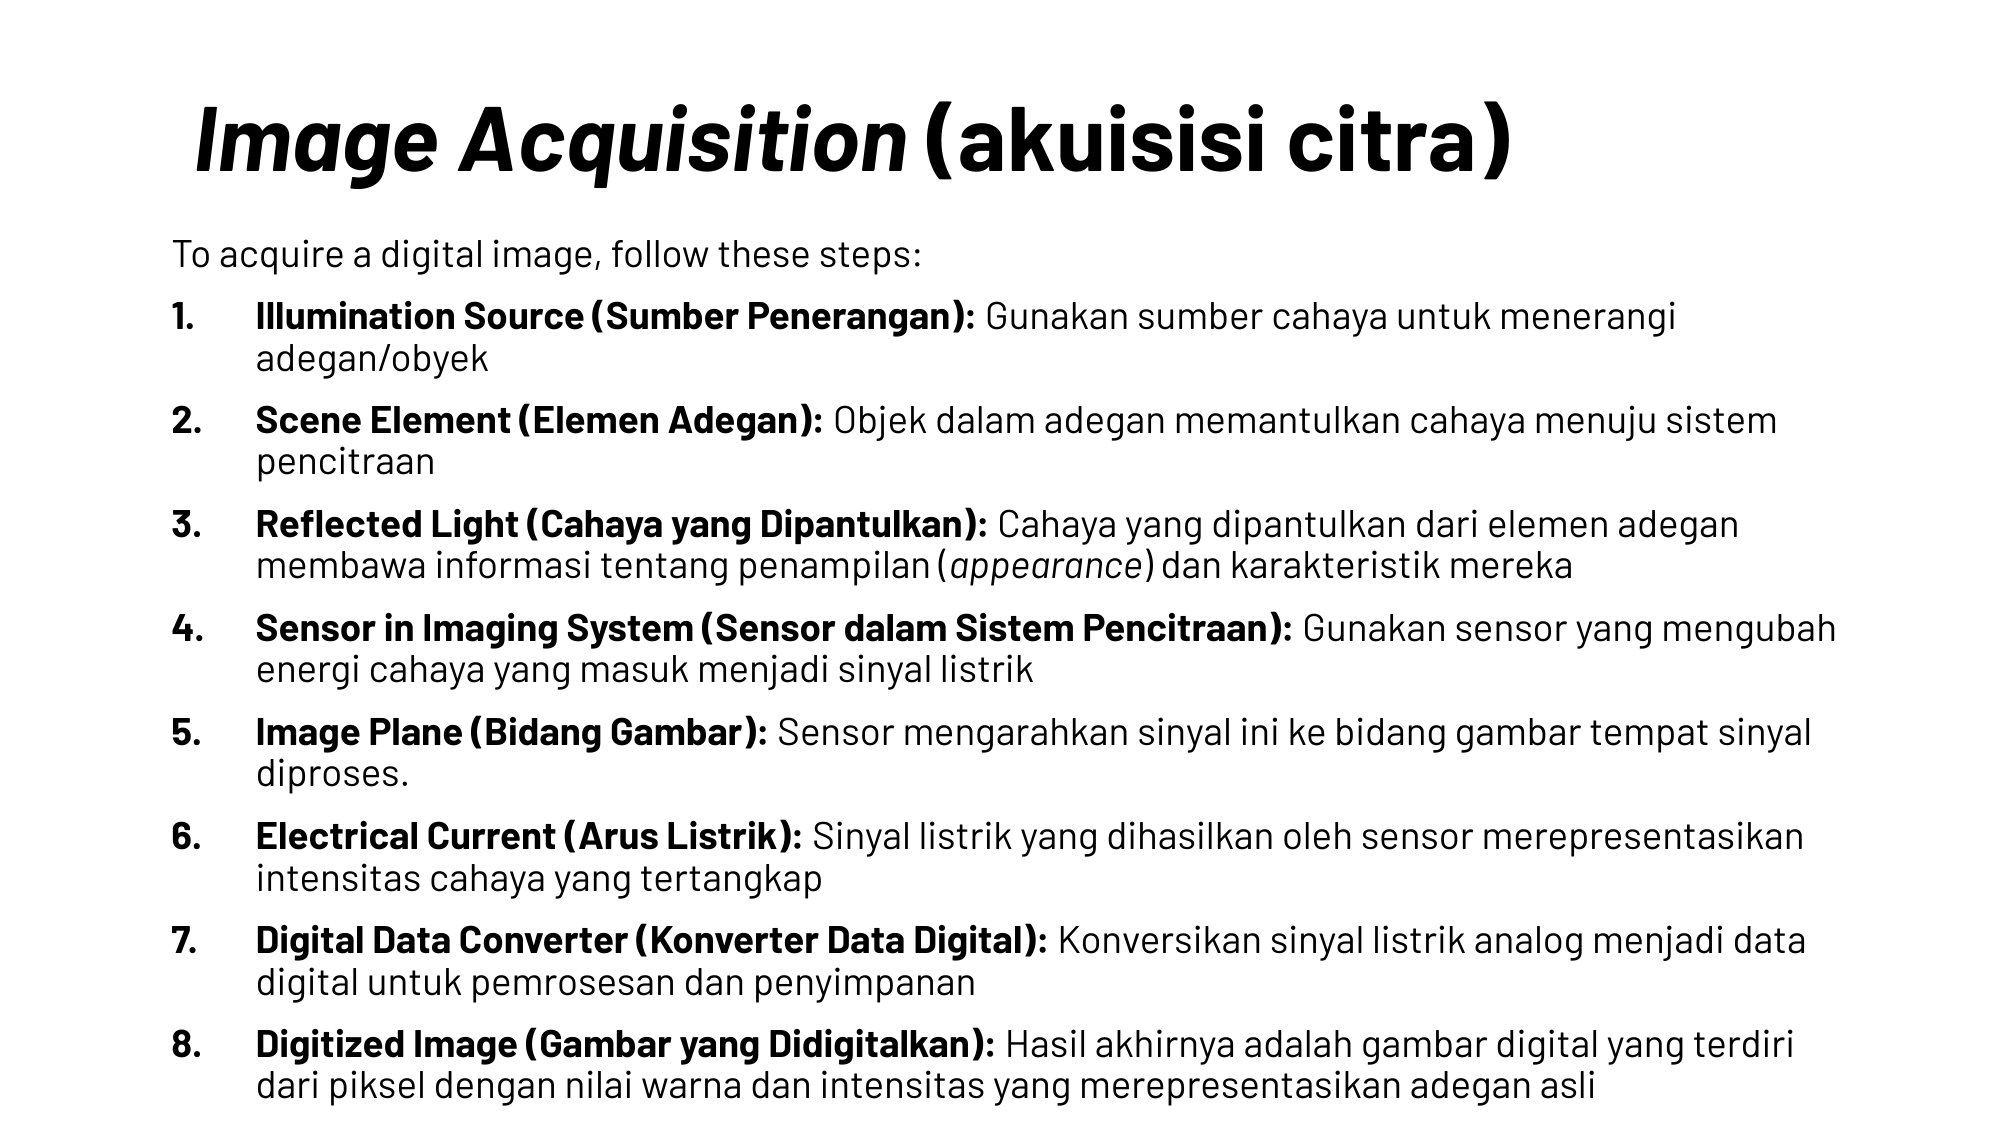

# Image Acquisition (akuisisi citra)
To acquire a digital image, follow these steps:
Illumination Source (Sumber Penerangan): Gunakan sumber cahaya untuk menerangi adegan/obyek
Scene Element (Elemen Adegan): Objek dalam adegan memantulkan cahaya menuju sistem pencitraan
Reflected Light (Cahaya yang Dipantulkan): Cahaya yang dipantulkan dari elemen adegan membawa informasi tentang penampilan (appearance) dan karakteristik mereka
Sensor in Imaging System (Sensor dalam Sistem Pencitraan): Gunakan sensor yang mengubah energi cahaya yang masuk menjadi sinyal listrik
Image Plane (Bidang Gambar): Sensor mengarahkan sinyal ini ke bidang gambar tempat sinyal diproses.
Electrical Current (Arus Listrik): Sinyal listrik yang dihasilkan oleh sensor merepresentasikan intensitas cahaya yang tertangkap
Digital Data Converter (Konverter Data Digital): Konversikan sinyal listrik analog menjadi data digital untuk pemrosesan dan penyimpanan
Digitized Image (Gambar yang Didigitalkan): Hasil akhirnya adalah gambar digital yang terdiri dari piksel dengan nilai warna dan intensitas yang merepresentasikan adegan asli